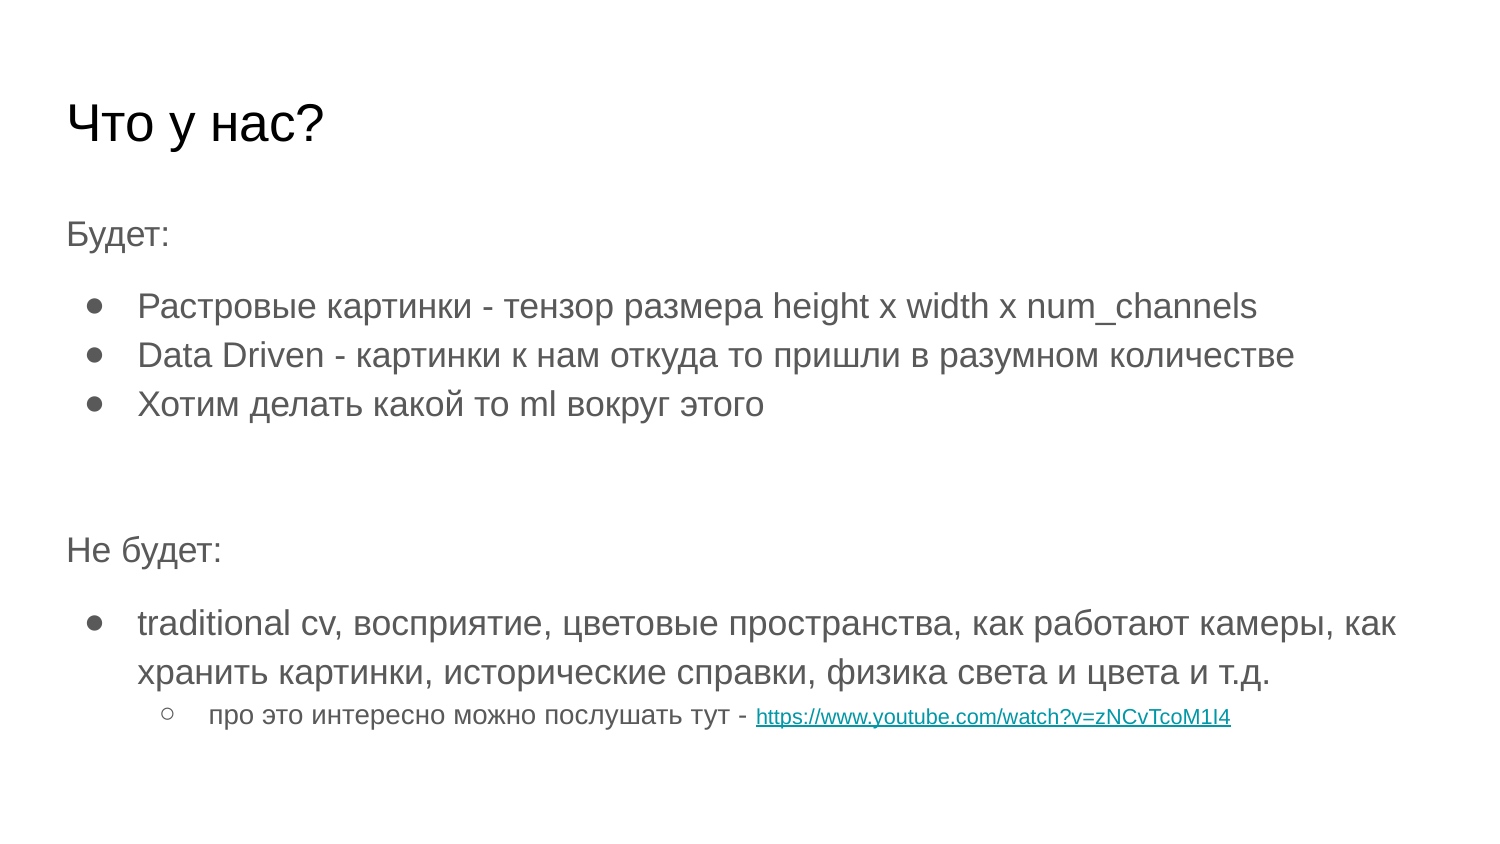

# Что у нас?
Будет:
Растровые картинки - тензор размера height x width x num_channels
Data Driven - картинки к нам откуда то пришли в разумном количестве
Хотим делать какой то ml вокруг этого

Не будет:
traditional cv, восприятие, цветовые пространства, как работают камеры, как хранить картинки, исторические справки, физика света и цвета и т.д.
про это интересно можно послушать тут - https://www.youtube.com/watch?v=zNCvTcoM1I4